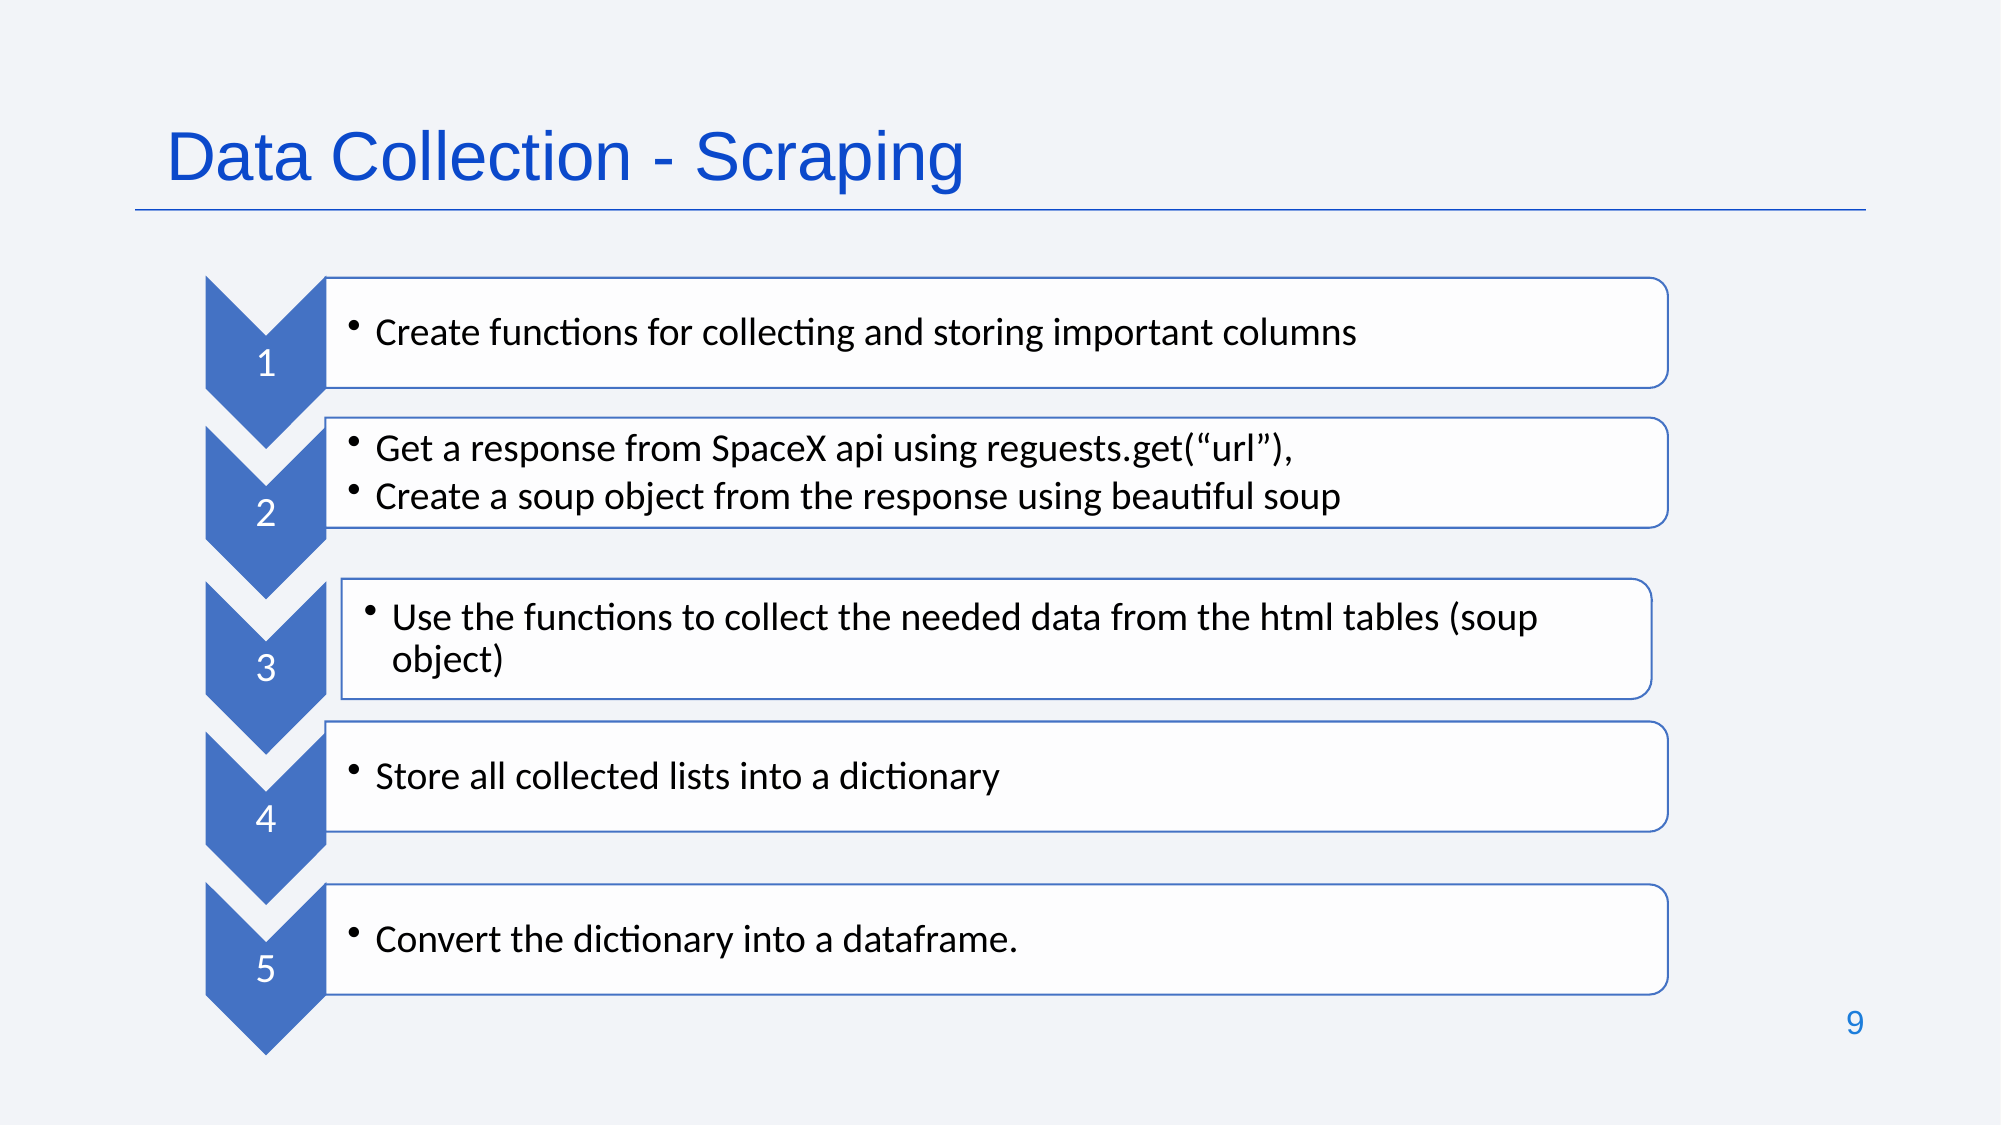

Data Collection - Scraping
1
Create functions for collecting and storing important columns
2
Get a response from SpaceX api using reguests.get(“url”),
Create a soup object from the response using beautiful soup
3
Use the functions to collect the needed data from the html tables (soup object)
4
Store all collected lists into a dictionary
5
Convert the dictionary into a dataframe.
9